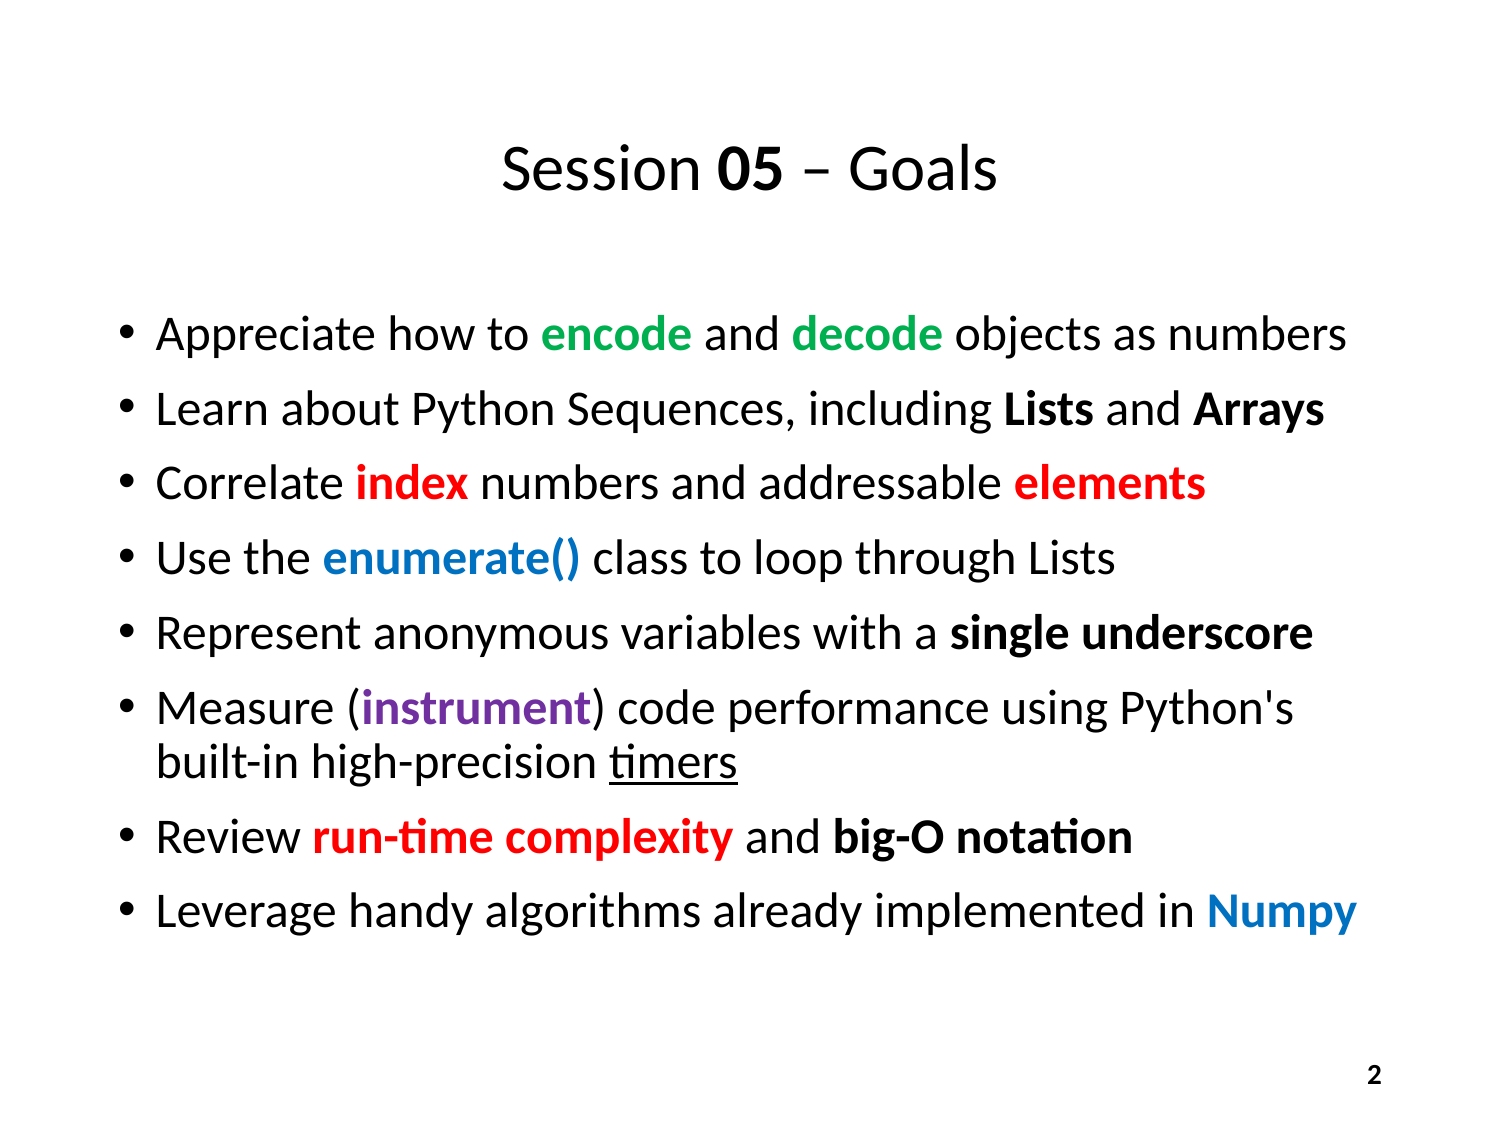

# Session 05 – Goals
Appreciate how to encode and decode objects as numbers
Learn about Python Sequences, including Lists and Arrays
Correlate index numbers and addressable elements
Use the enumerate() class to loop through Lists
Represent anonymous variables with a single underscore
Measure (instrument) code performance using Python's built-in high-precision timers
Review run-time complexity and big-O notation
Leverage handy algorithms already implemented in Numpy
2